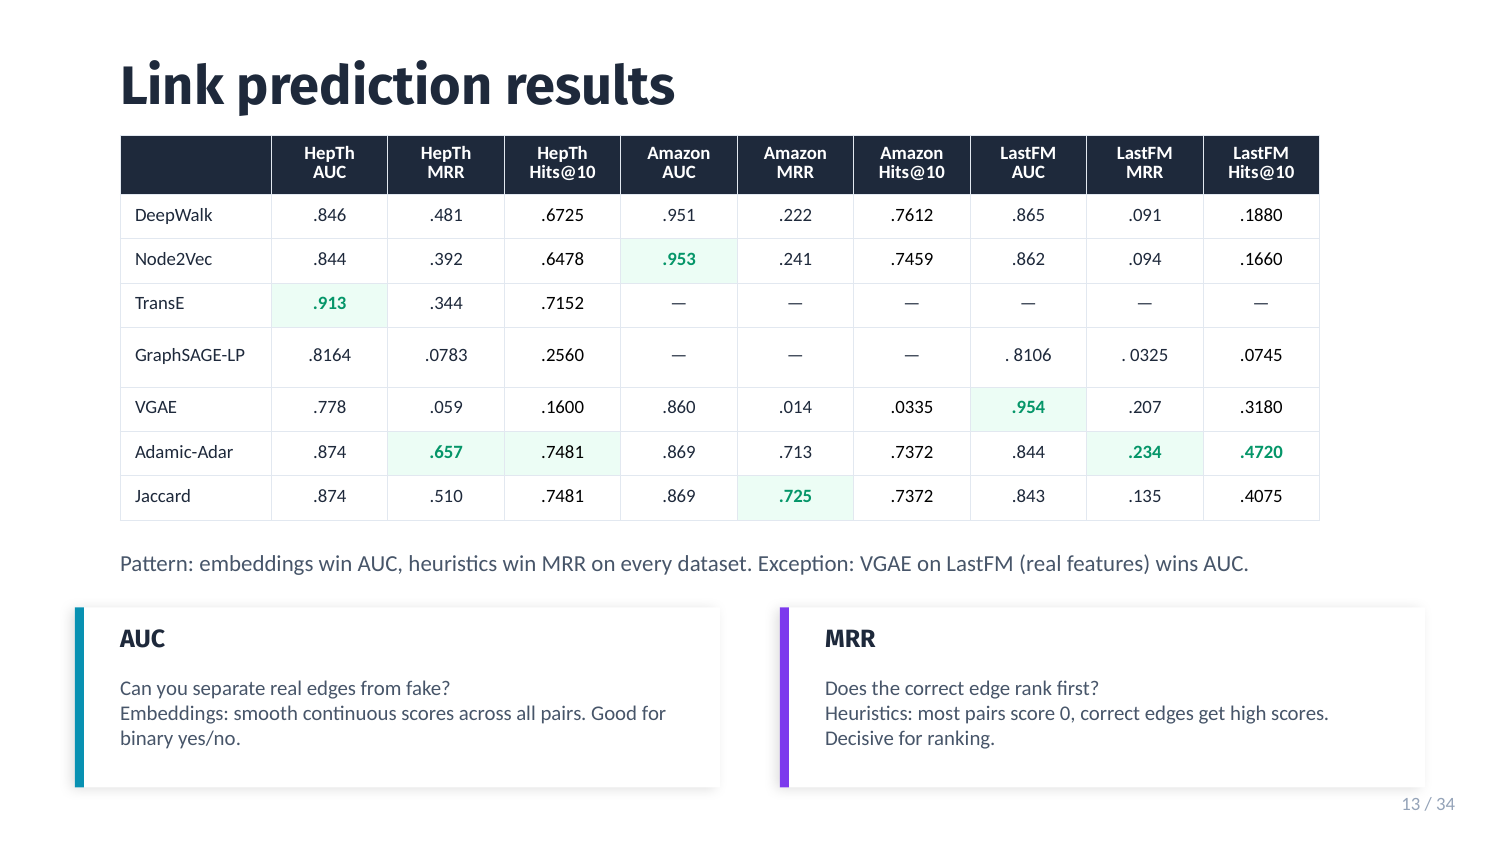

Link prediction results
|  | HepTh AUC | HepTh MRR | HepTh Hits@10 | Amazon AUC | Amazon MRR | Amazon Hits@10 | LastFM AUC | LastFM MRR | LastFM Hits@10 |
| --- | --- | --- | --- | --- | --- | --- | --- | --- | --- |
| DeepWalk | .846 | .481 | .6725 | .951 | .222 | .7612 | .865 | .091 | .1880 |
| Node2Vec | .844 | .392 | .6478 | .953 | .241 | .7459 | .862 | .094 | .1660 |
| TransE | .913 | .344 | .7152 | — | — | — | — | — | — |
| GraphSAGE-LP | .8164 | .0783 | .2560 | — | — | — | . 8106 | . 0325 | .0745 |
| VGAE | .778 | .059 | .1600 | .860 | .014 | .0335 | .954 | .207 | .3180 |
| Adamic-Adar | .874 | .657 | .7481 | .869 | .713 | .7372 | .844 | .234 | .4720 |
| Jaccard | .874 | .510 | .7481 | .869 | .725 | .7372 | .843 | .135 | .4075 |
Pattern: embeddings win AUC, heuristics win MRR on every dataset. Exception: VGAE on LastFM (real features) wins AUC.

AUC
MRR
Can you separate real edges from fake?
Embeddings: smooth continuous scores across all pairs. Good for binary yes/no.
Does the correct edge rank first?
Heuristics: most pairs score 0, correct edges get high scores. Decisive for ranking.
13 / 34